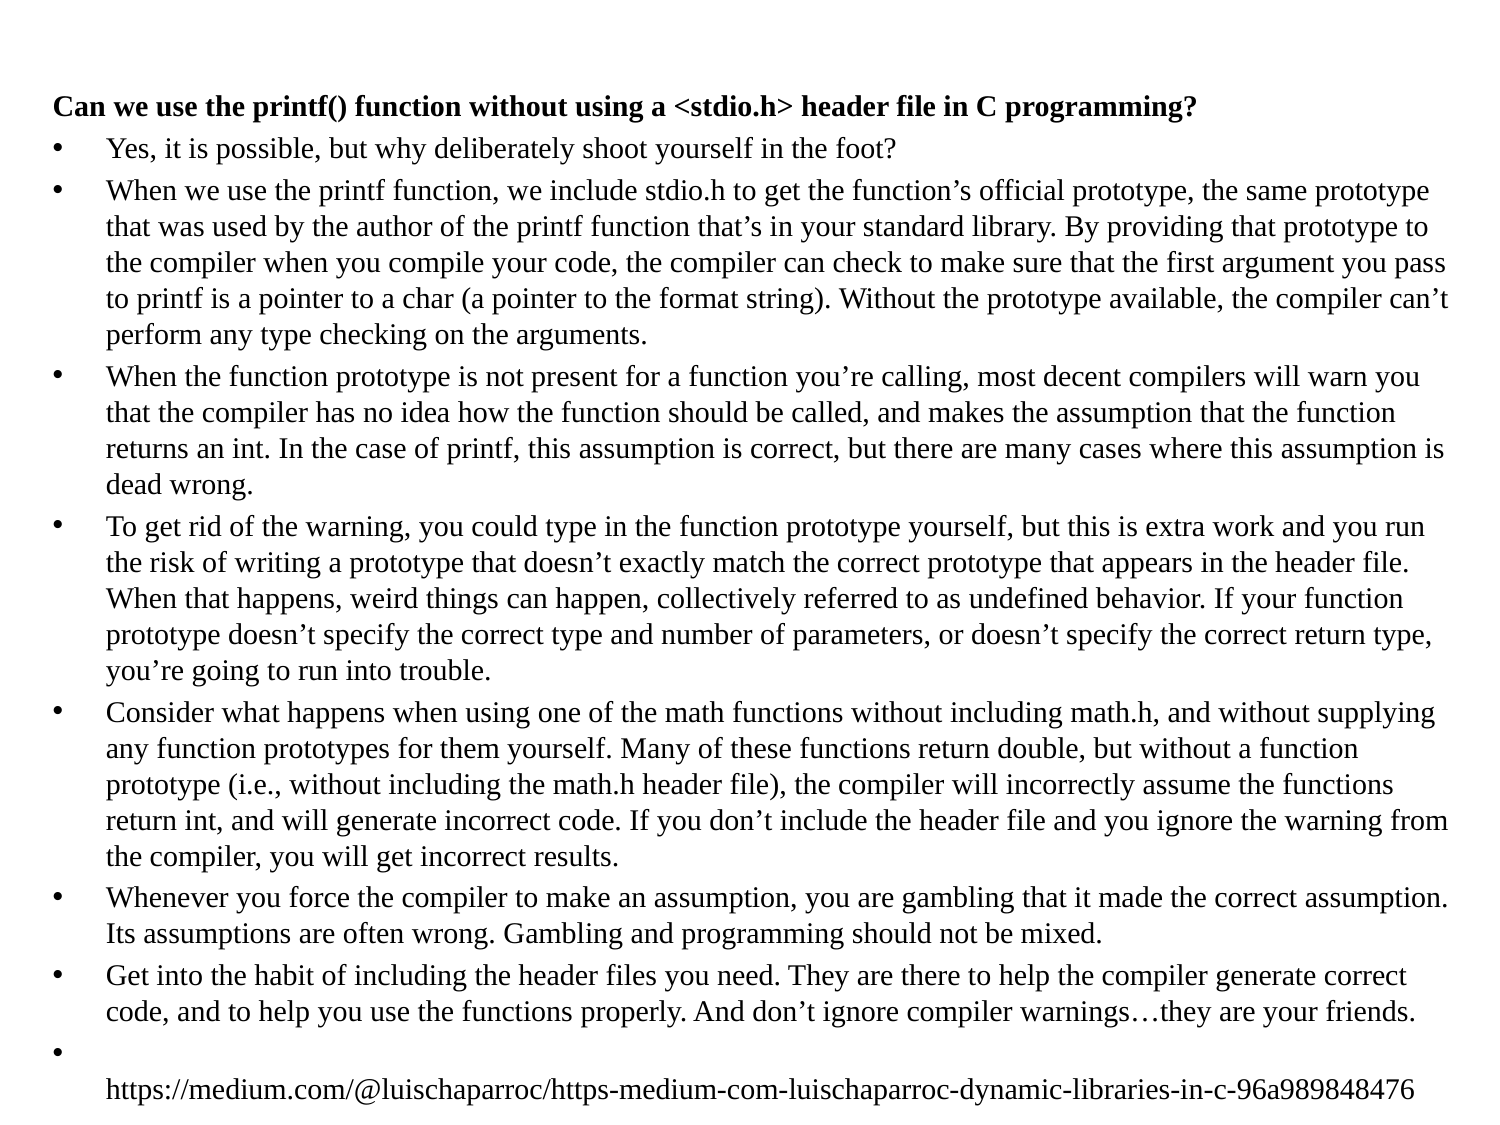

Can we use the printf() function without using a <stdio.h> header file in C programming?
Yes, it is possible, but why deliberately shoot yourself in the foot?
When we use the printf function, we include stdio.h to get the function’s official prototype, the same prototype that was used by the author of the printf function that’s in your standard library. By providing that prototype to the compiler when you compile your code, the compiler can check to make sure that the first argument you pass to printf is a pointer to a char (a pointer to the format string). Without the prototype available, the compiler can’t perform any type checking on the arguments.
When the function prototype is not present for a function you’re calling, most decent compilers will warn you that the compiler has no idea how the function should be called, and makes the assumption that the function returns an int. In the case of printf, this assumption is correct, but there are many cases where this assumption is dead wrong.
To get rid of the warning, you could type in the function prototype yourself, but this is extra work and you run the risk of writing a prototype that doesn’t exactly match the correct prototype that appears in the header file. When that happens, weird things can happen, collectively referred to as undefined behavior. If your function prototype doesn’t specify the correct type and number of parameters, or doesn’t specify the correct return type, you’re going to run into trouble.
Consider what happens when using one of the math functions without including math.h, and without supplying any function prototypes for them yourself. Many of these functions return double, but without a function prototype (i.e., without including the math.h header file), the compiler will incorrectly assume the functions return int, and will generate incorrect code. If you don’t include the header file and you ignore the warning from the compiler, you will get incorrect results.
Whenever you force the compiler to make an assumption, you are gambling that it made the correct assumption. Its assumptions are often wrong. Gambling and programming should not be mixed.
Get into the habit of including the header files you need. They are there to help the compiler generate correct code, and to help you use the functions properly. And don’t ignore compiler warnings…they are your friends.
https://medium.com/@luischaparroc/https-medium-com-luischaparroc-dynamic-libraries-in-c-96a989848476